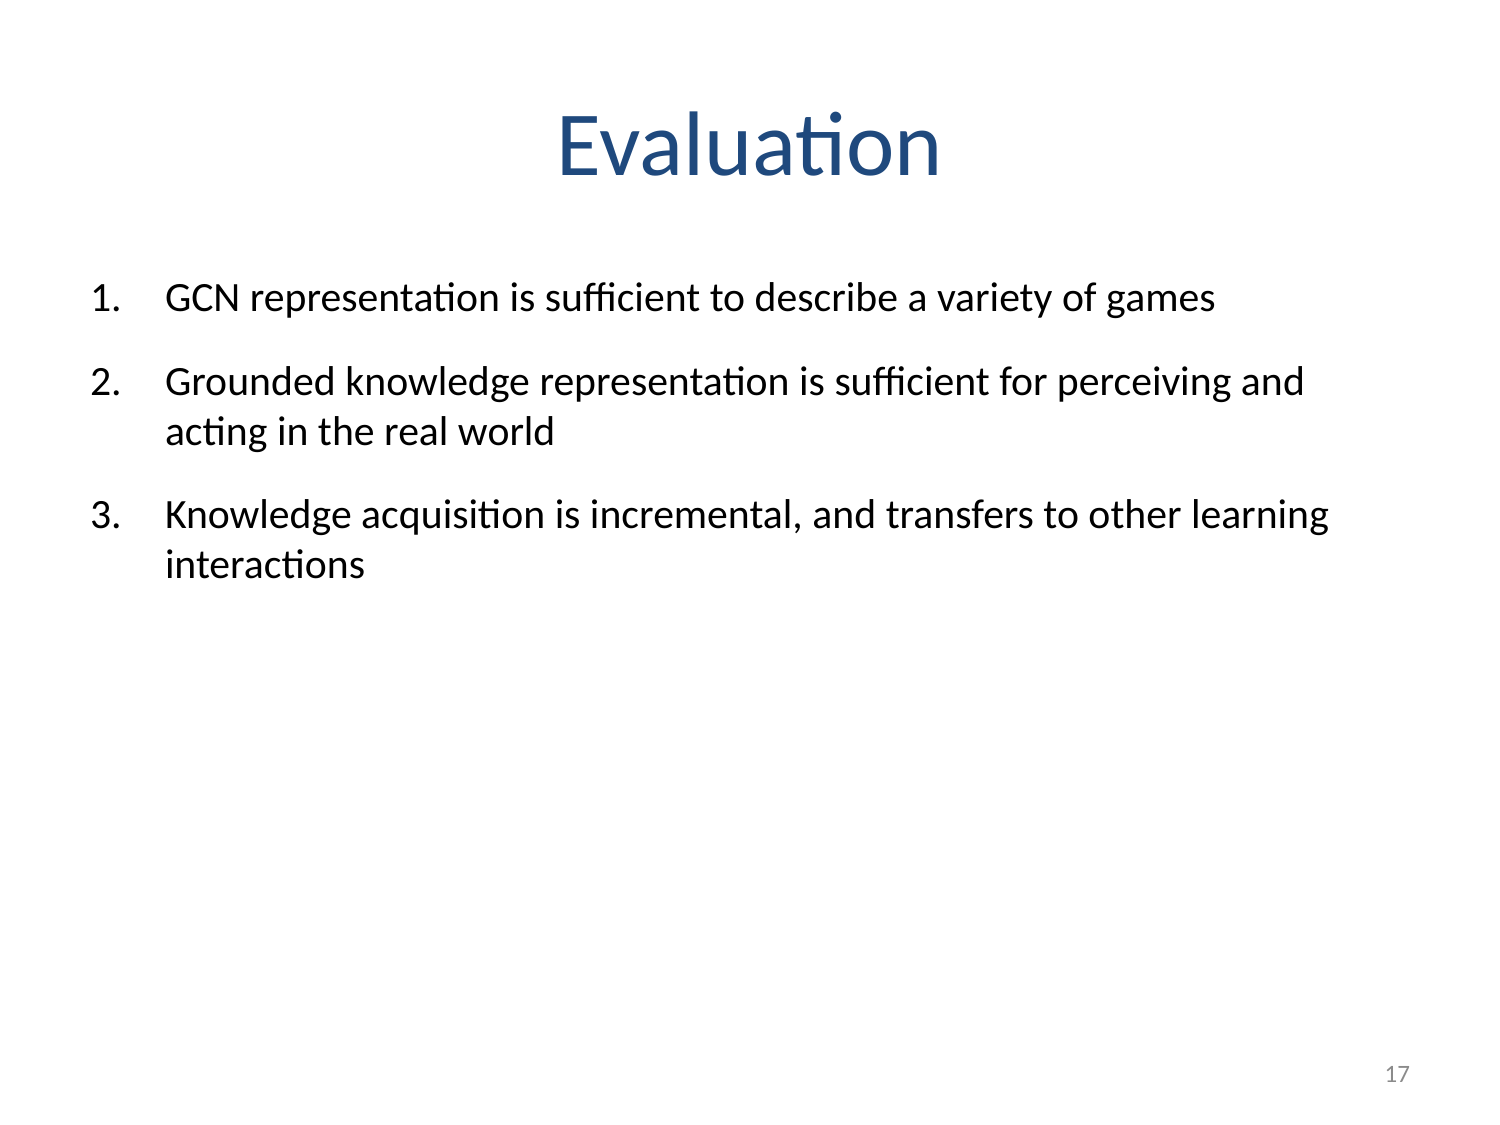

# Evaluation
GCN representation is sufficient to describe a variety of games
Grounded knowledge representation is sufficient for perceiving and acting in the real world
Knowledge acquisition is incremental, and transfers to other learning interactions
17